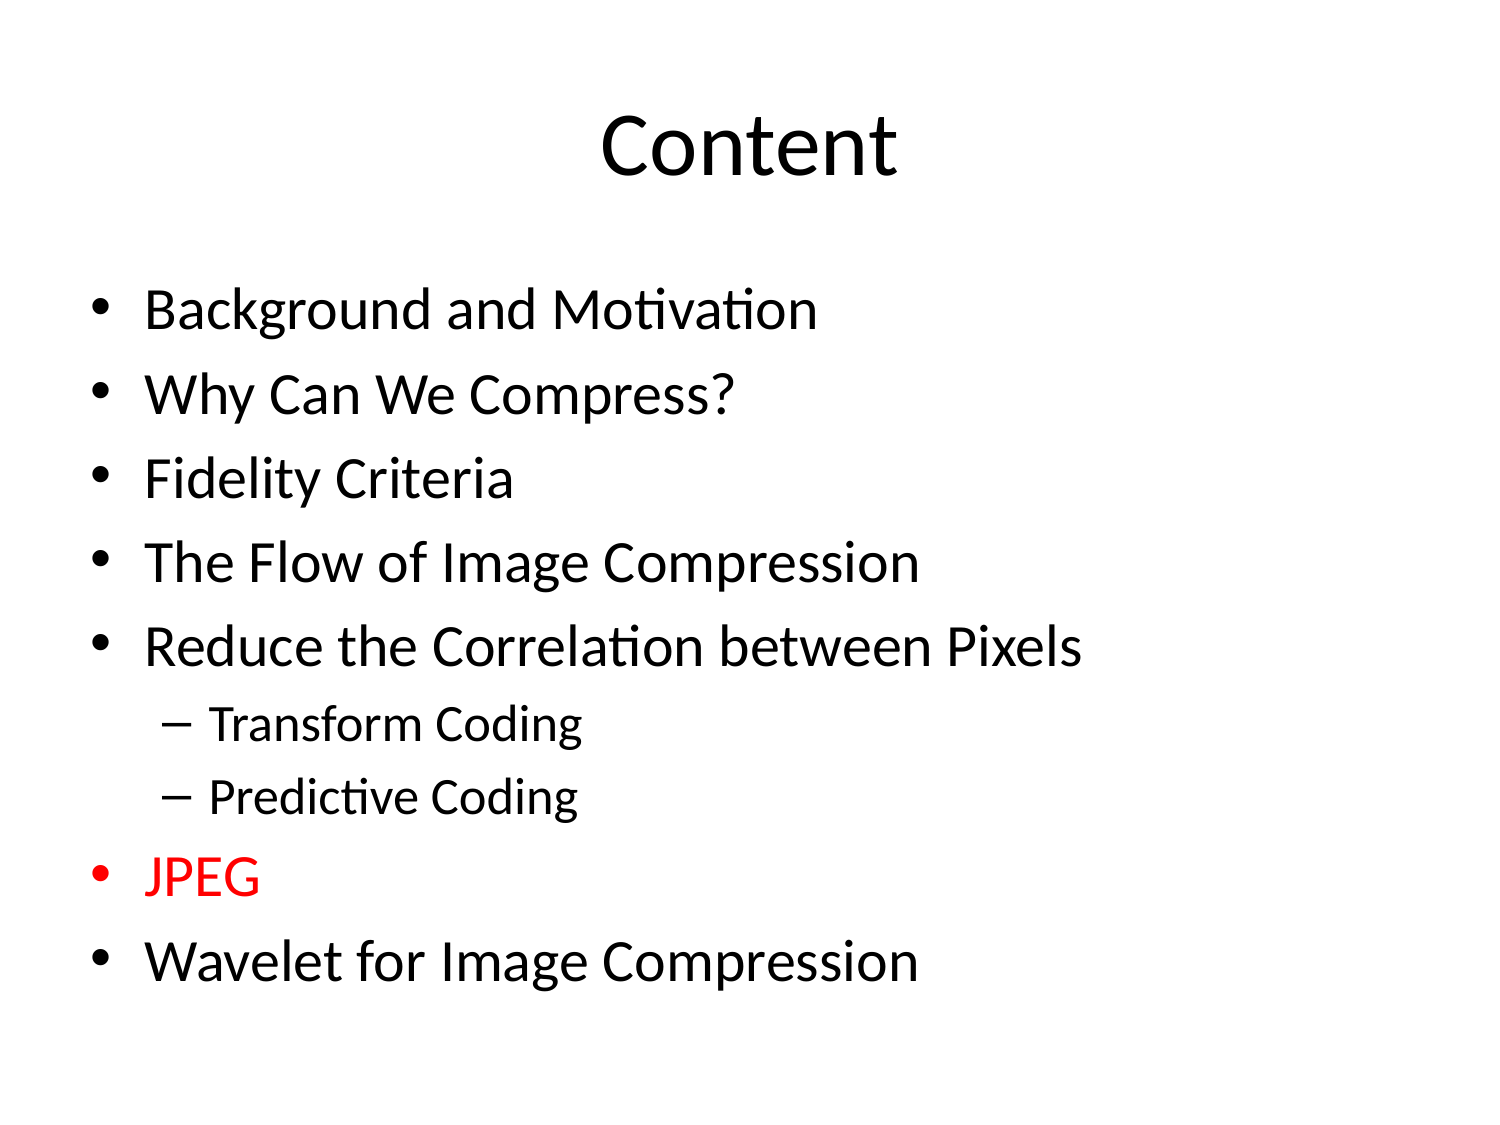

# Content
Background and Motivation
Why Can We Compress?
Fidelity Criteria
The Flow of Image Compression
Reduce the Correlation between Pixels
Transform Coding
Predictive Coding
JPEG
Wavelet for Image Compression